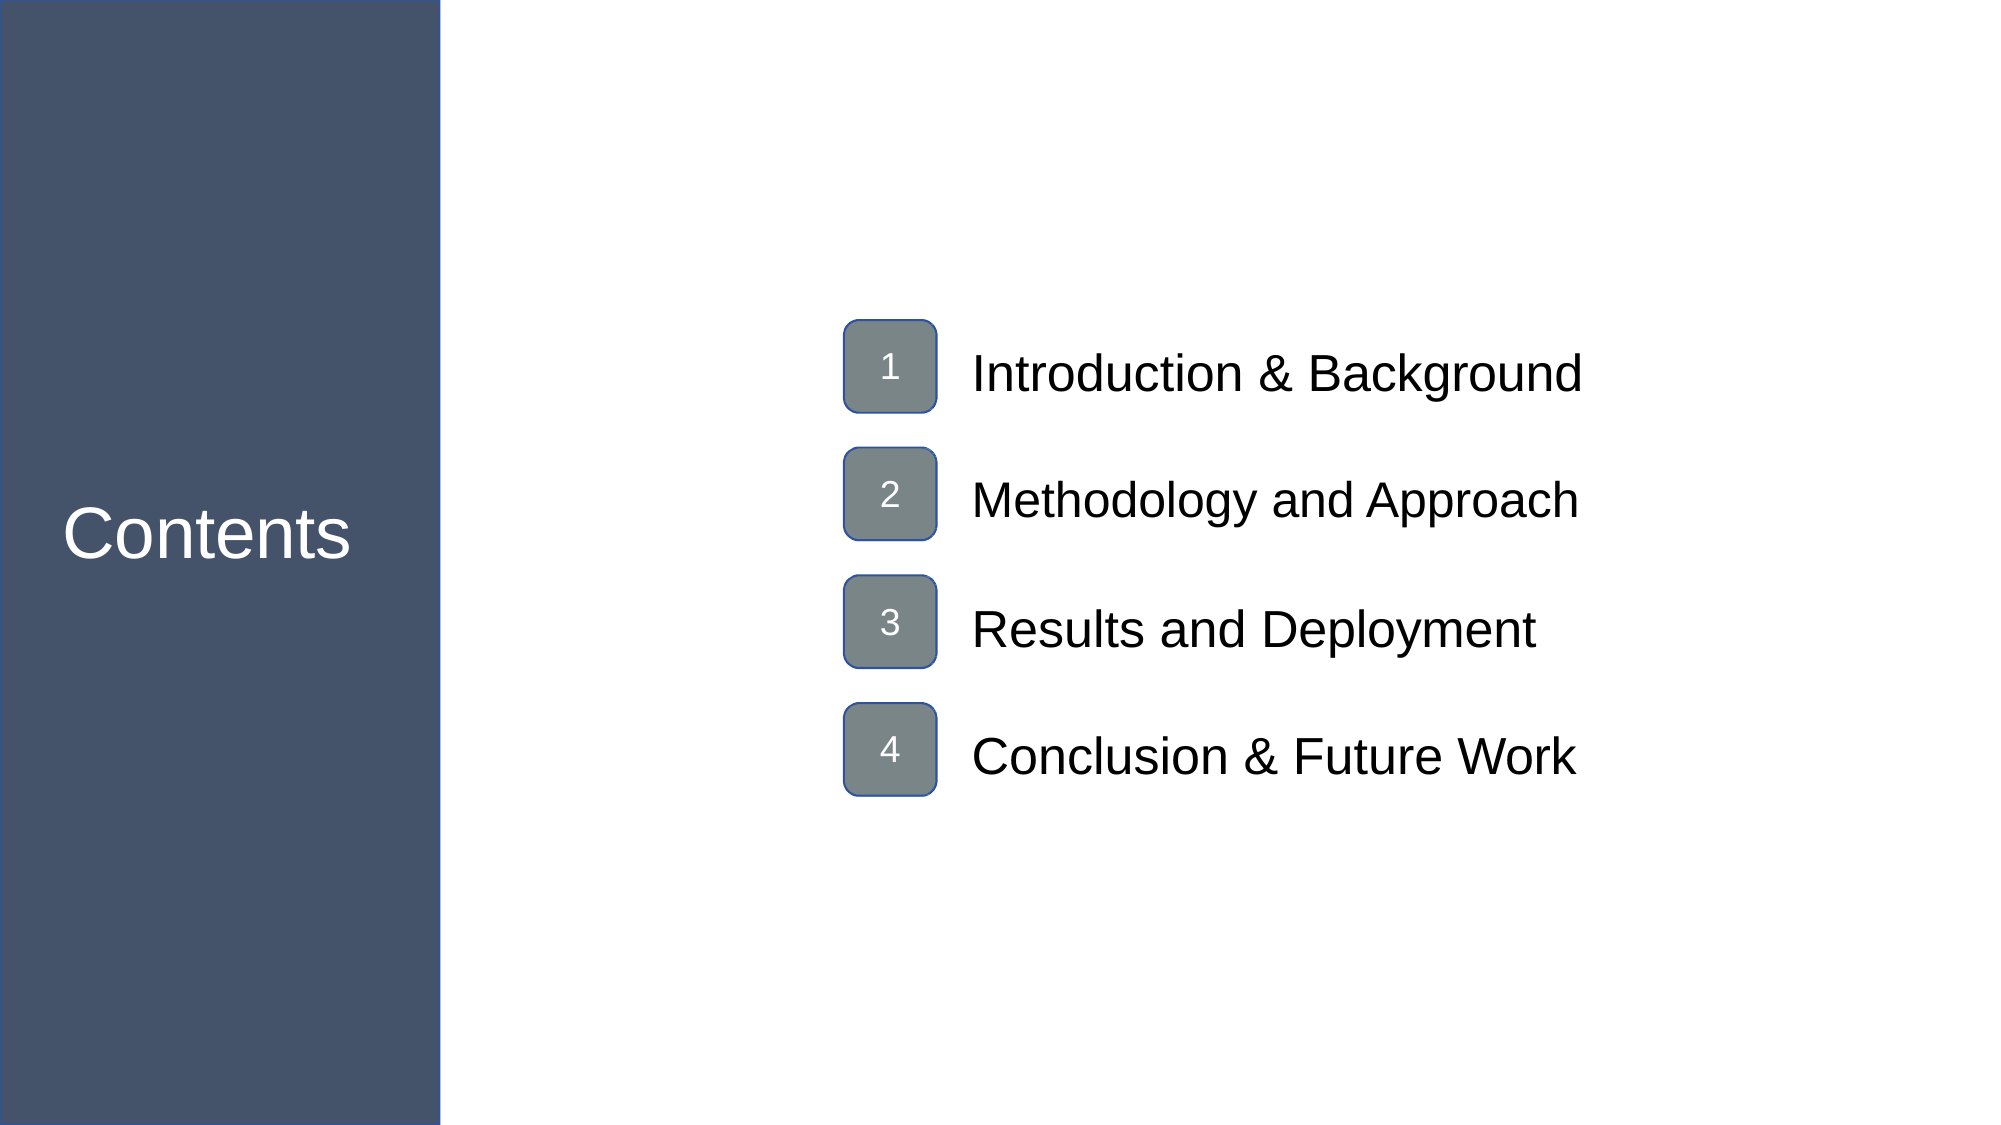

# Introduction & Background
1

Methodology and Approach
2
Contents

Results and Deployment
3

Conclusion & Future Work
4